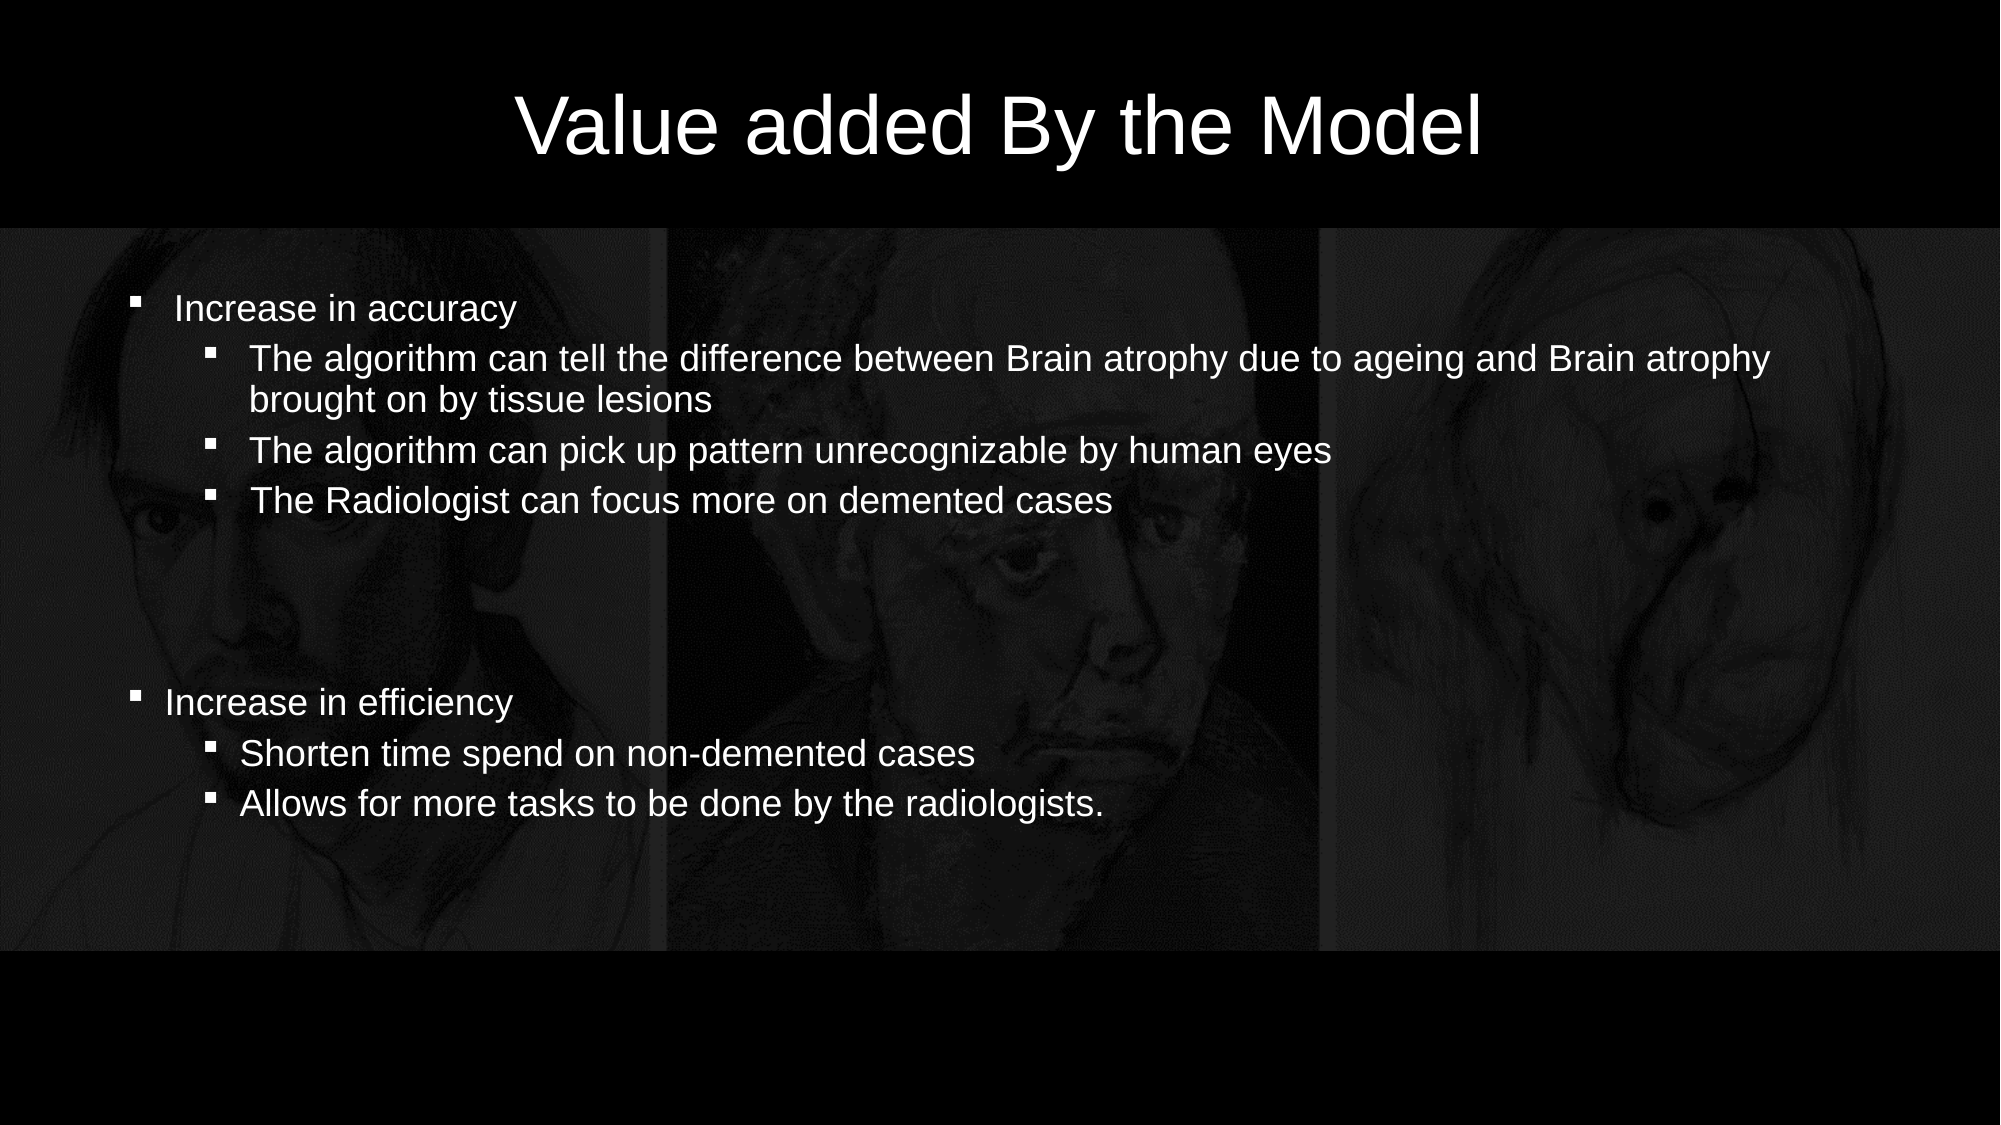

# Value added By the Model
Increase in accuracy
The algorithm can tell the difference between Brain atrophy due to ageing and Brain atrophy brought on by tissue lesions
The algorithm can pick up pattern unrecognizable by human eyes
 The Radiologist can focus more on demented cases

Increase in efficiency
Shorten time spend on non-demented cases
Allows for more tasks to be done by the radiologists.